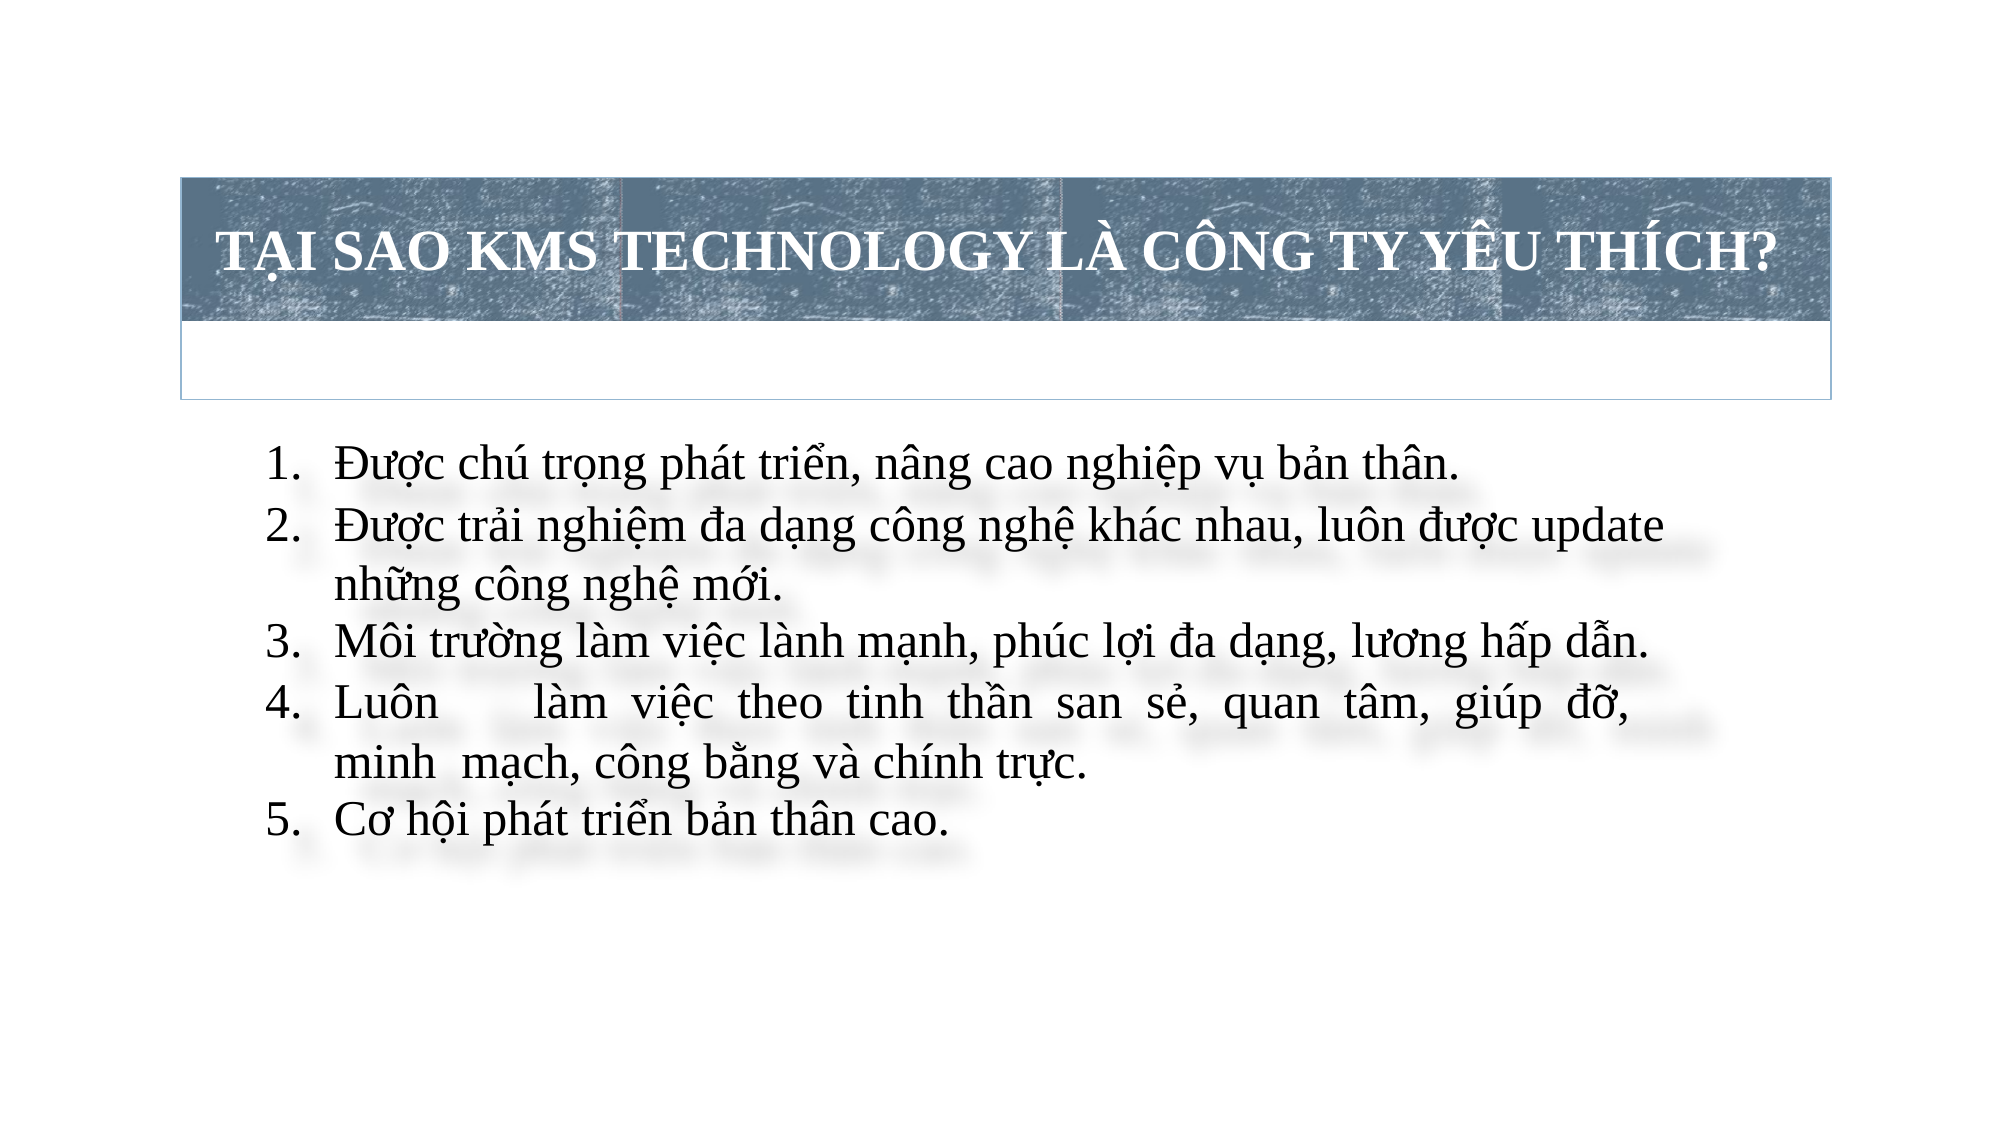

# TẠI SAO KMS TECHNOLOGY LÀ CÔNG TY YÊU THÍCH?

Được chú trọng phát triển, nâng cao nghiệp vụ bản thân.
Được trải nghiệm đa dạng công nghệ khác nhau, luôn được update  những công nghệ mới.
Môi trường làm việc lành mạnh, phúc lợi đa dạng, lương hấp dẫn.
Luôn	làm	việc	theo	tinh	thần	san	sẻ,	quan	tâm,	giúp	đỡ,	minh  mạch, công bằng và chính trực.
Cơ hội phát triển bản thân cao.